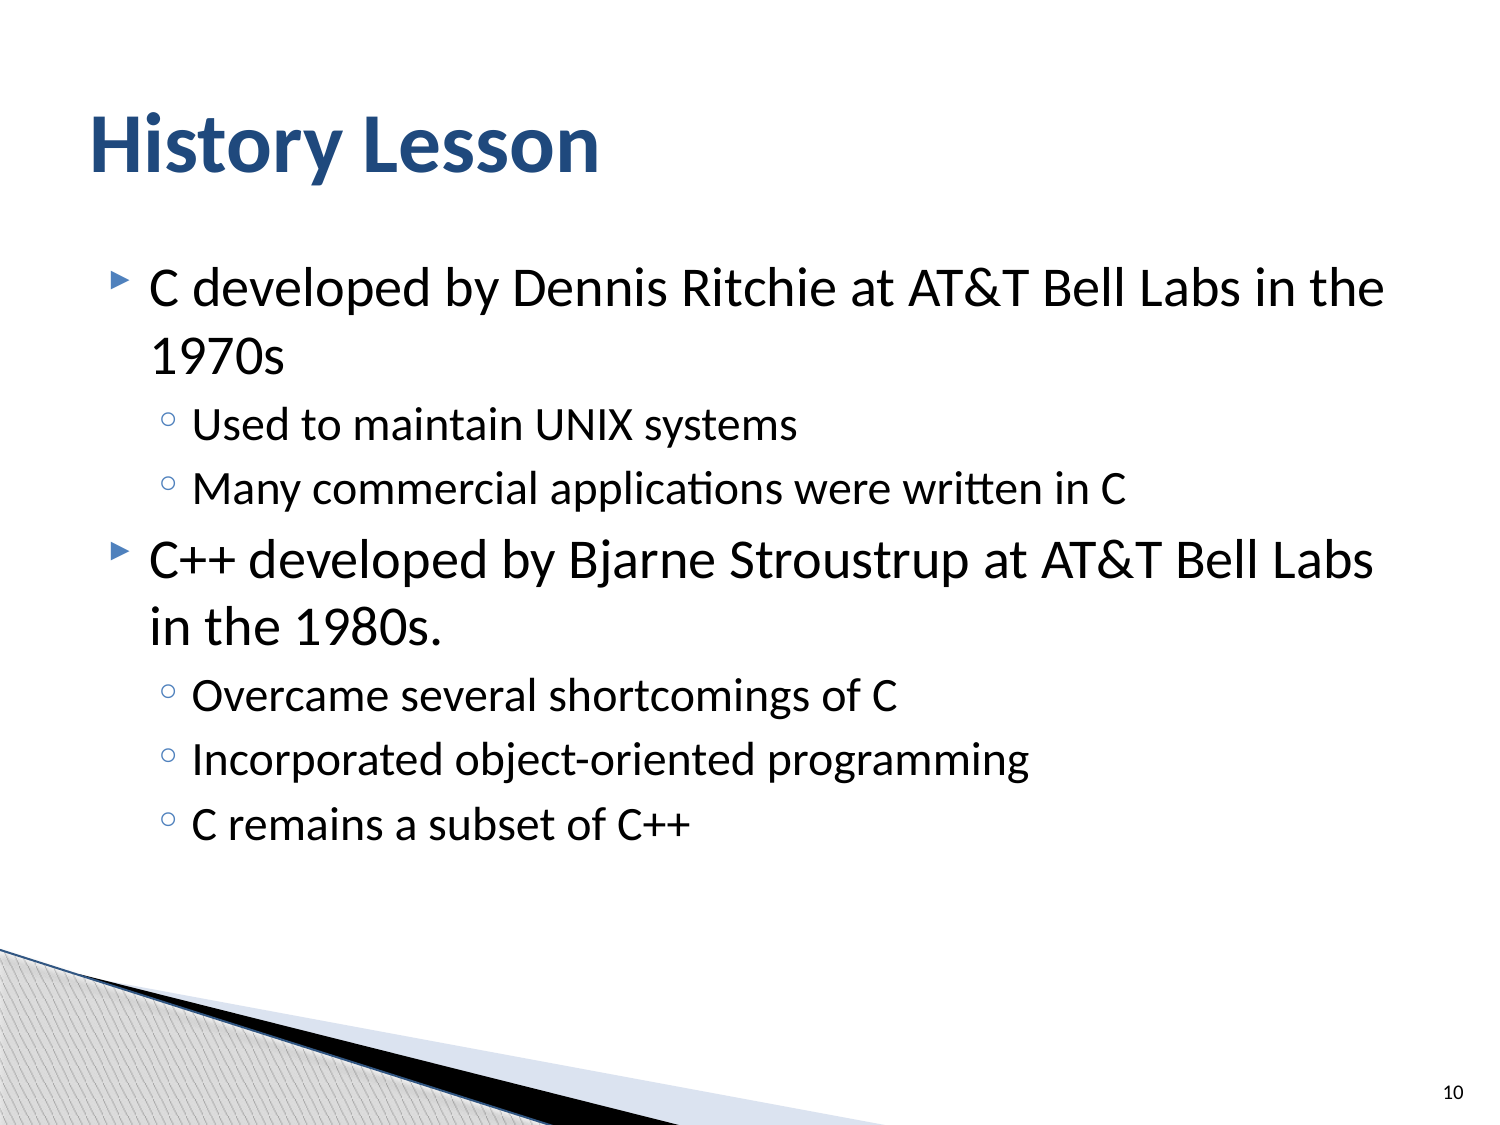

# History Lesson
C developed by Dennis Ritchie at AT&T Bell Labs in the 1970s
Used to maintain UNIX systems
Many commercial applications were written in C
C++ developed by Bjarne Stroustrup at AT&T Bell Labs in the 1980s.
Overcame several shortcomings of C
Incorporated object-oriented programming
C remains a subset of C++
10